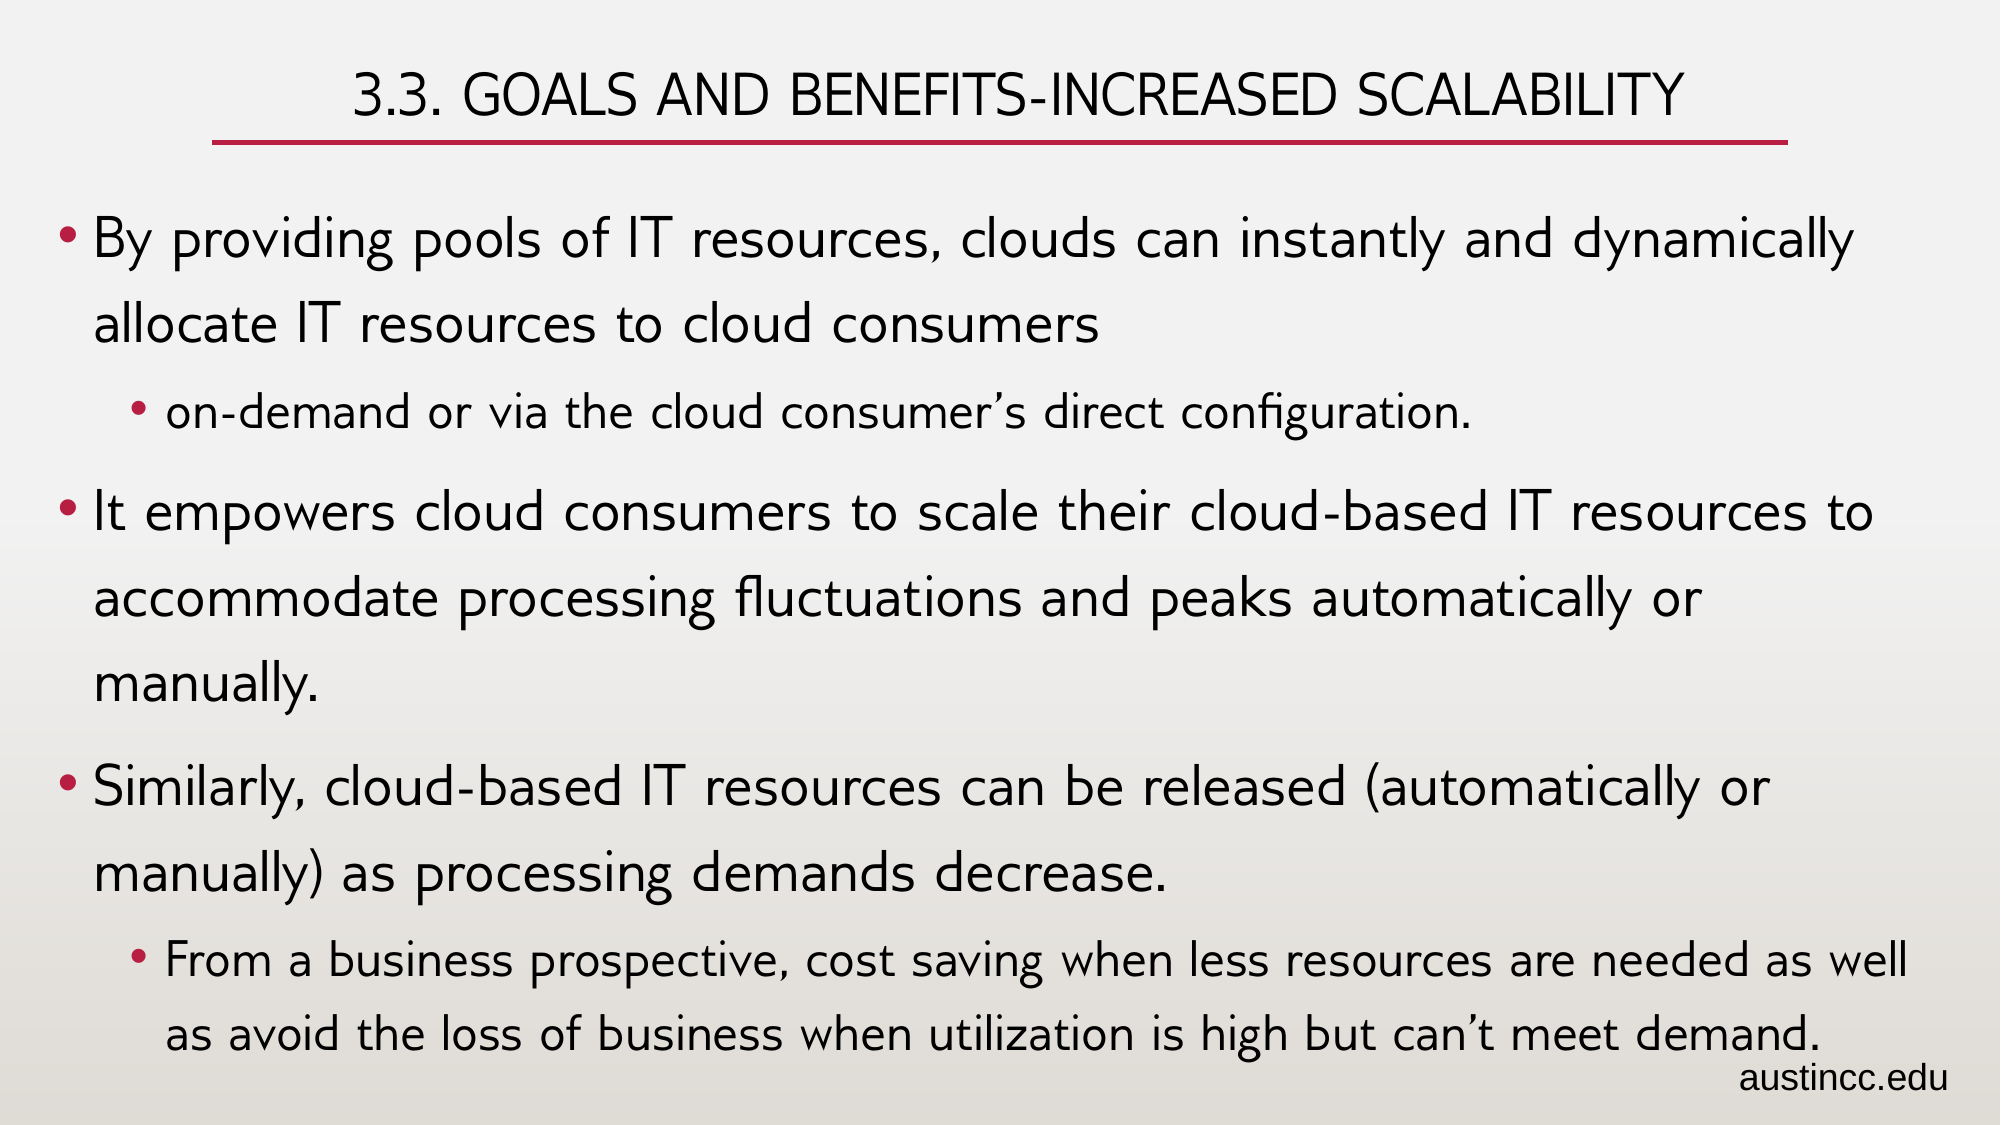

# 3.3. Goals and benefits-Increased Scalability
By providing pools of IT resources, clouds can instantly and dynamically allocate IT resources to cloud consumers
on-demand or via the cloud consumer’s direct configuration.
It empowers cloud consumers to scale their cloud-based IT resources to accommodate processing fluctuations and peaks automatically or manually.
Similarly, cloud-based IT resources can be released (automatically or manually) as processing demands decrease.
From a business prospective, cost saving when less resources are needed as well as avoid the loss of business when utilization is high but can’t meet demand.